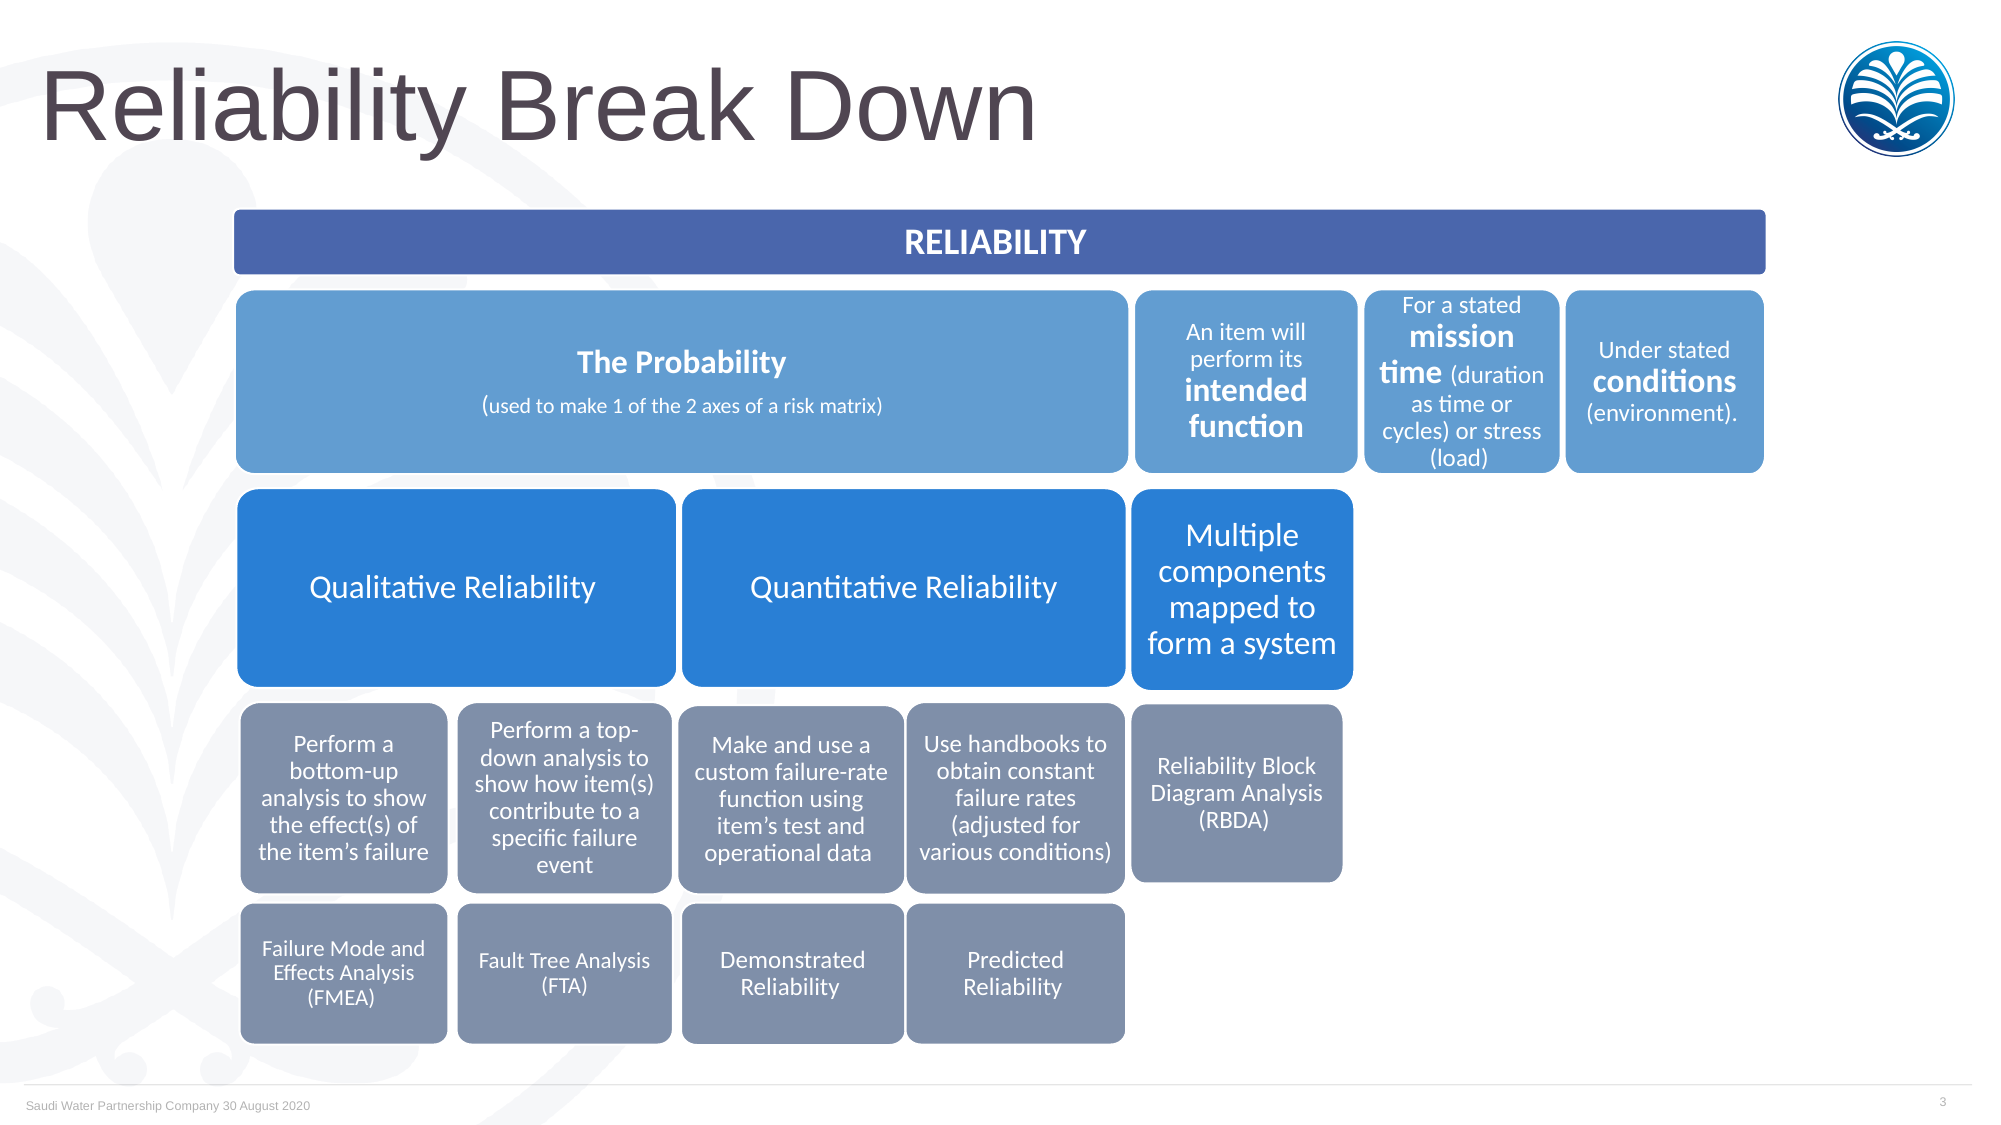

# Reliability Break Down
RELIABILITY
The Probability
 (used to make 1 of the 2 axes of a risk matrix)
An item will perform its intended function
For a stated mission time (duration as time or cycles) or stress (load)
Under stated conditions (environment).
Qualitative Reliability
Quantitative Reliability
Multiple components mapped to form a system
Use handbooks to obtain constant failure rates (adjusted for various conditions)
Perform a bottom-up analysis to show the effect(s) of the item’s failure
Perform a top-down analysis to show how item(s) contribute to a specific failure event
Reliability Block Diagram Analysis (RBDA)
Make and use a custom failure-rate function using item’s test and operational data
Demonstrated Reliability
Predicted Reliability
Failure Mode and Effects Analysis (FMEA)
Fault Tree Analysis (FTA)